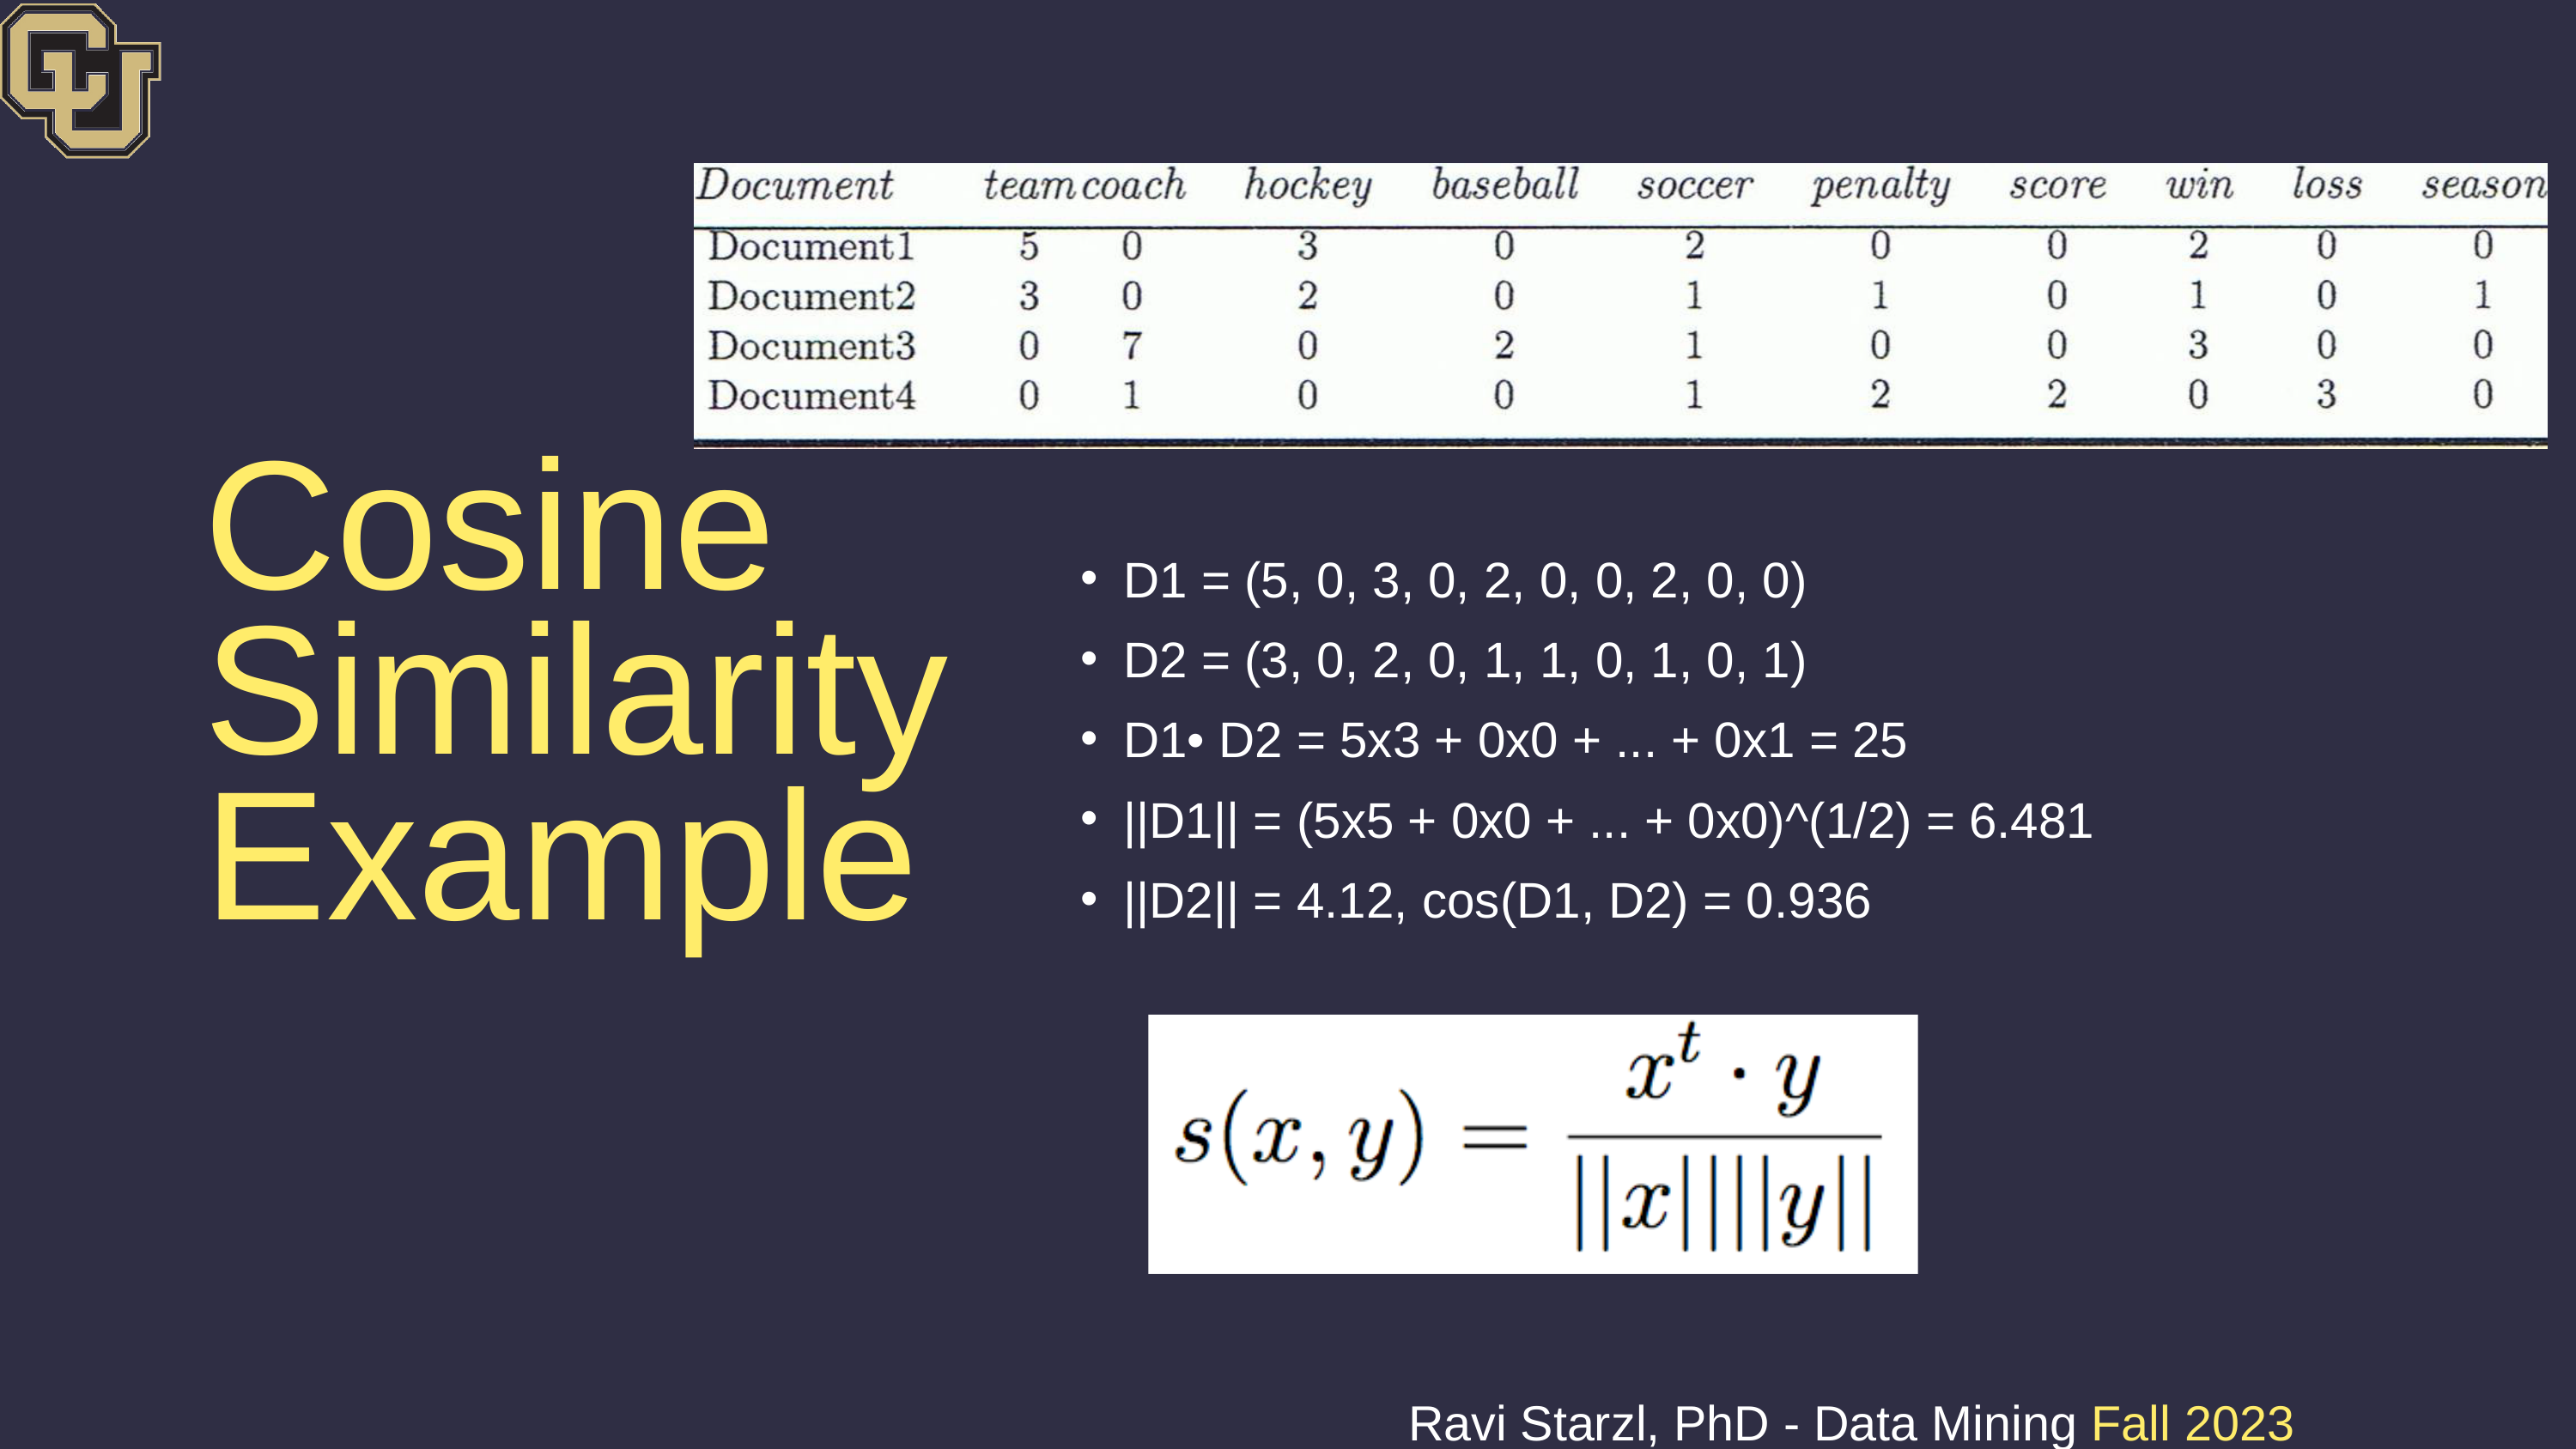

Cosine Similarity Example
D1 = (5, 0, 3, 0, 2, 0, 0, 2, 0, 0)
D2 = (3, 0, 2, 0, 1, 1, 0, 1, 0, 1)
D1• D2 = 5x3 + 0x0 + ... + 0x1 = 25
||D1|| = (5x5 + 0x0 + ... + 0x0)^(1/2) = 6.481
||D2|| = 4.12, cos(D1, D2) = 0.936

Ravi Starzl, PhD - Data Mining Fall 2023